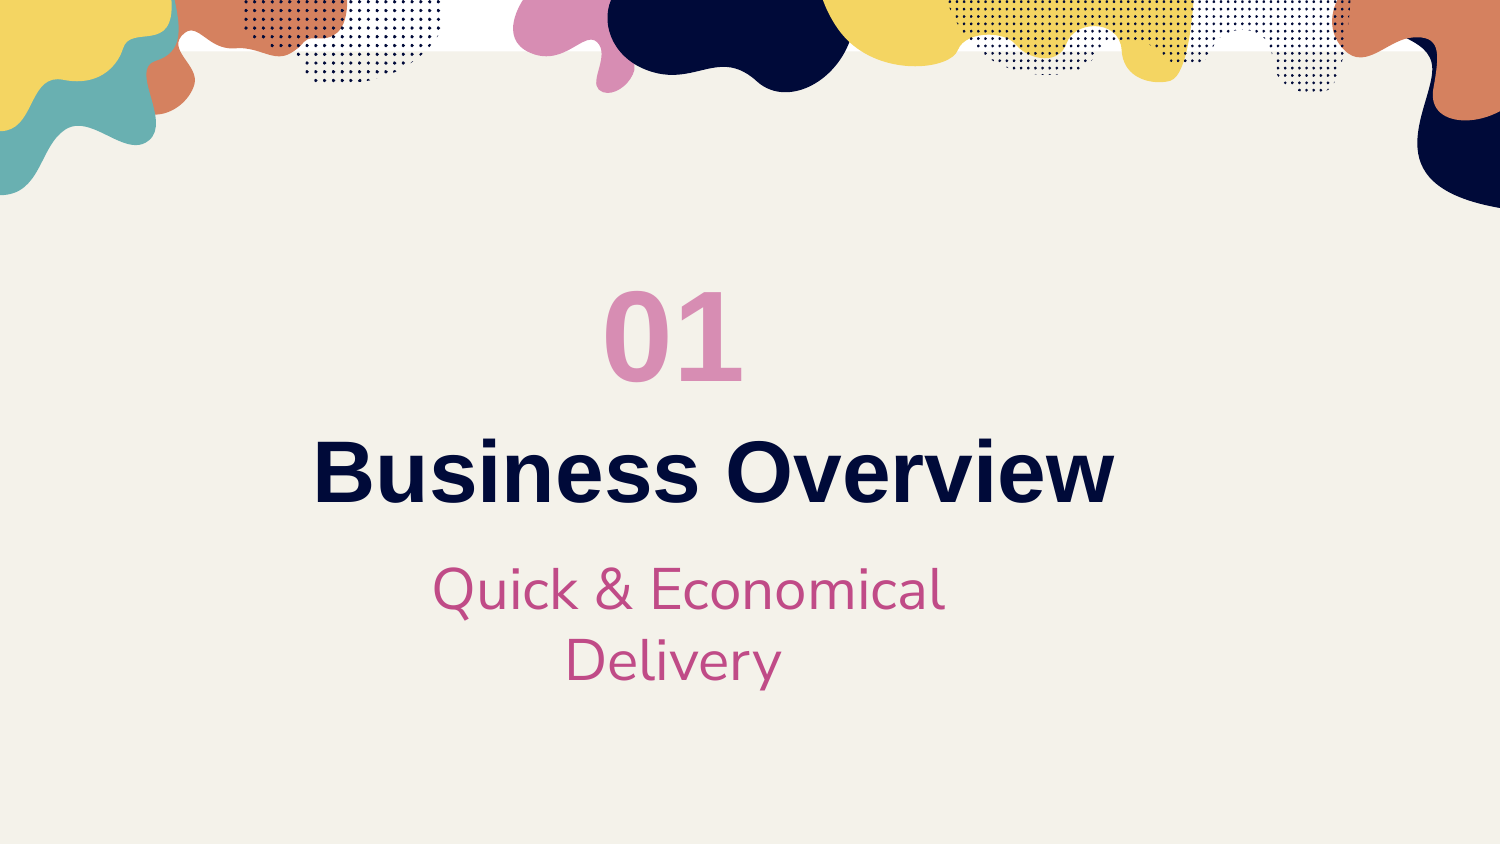

01
# Business Overview
  Quick & Economical
Delivery